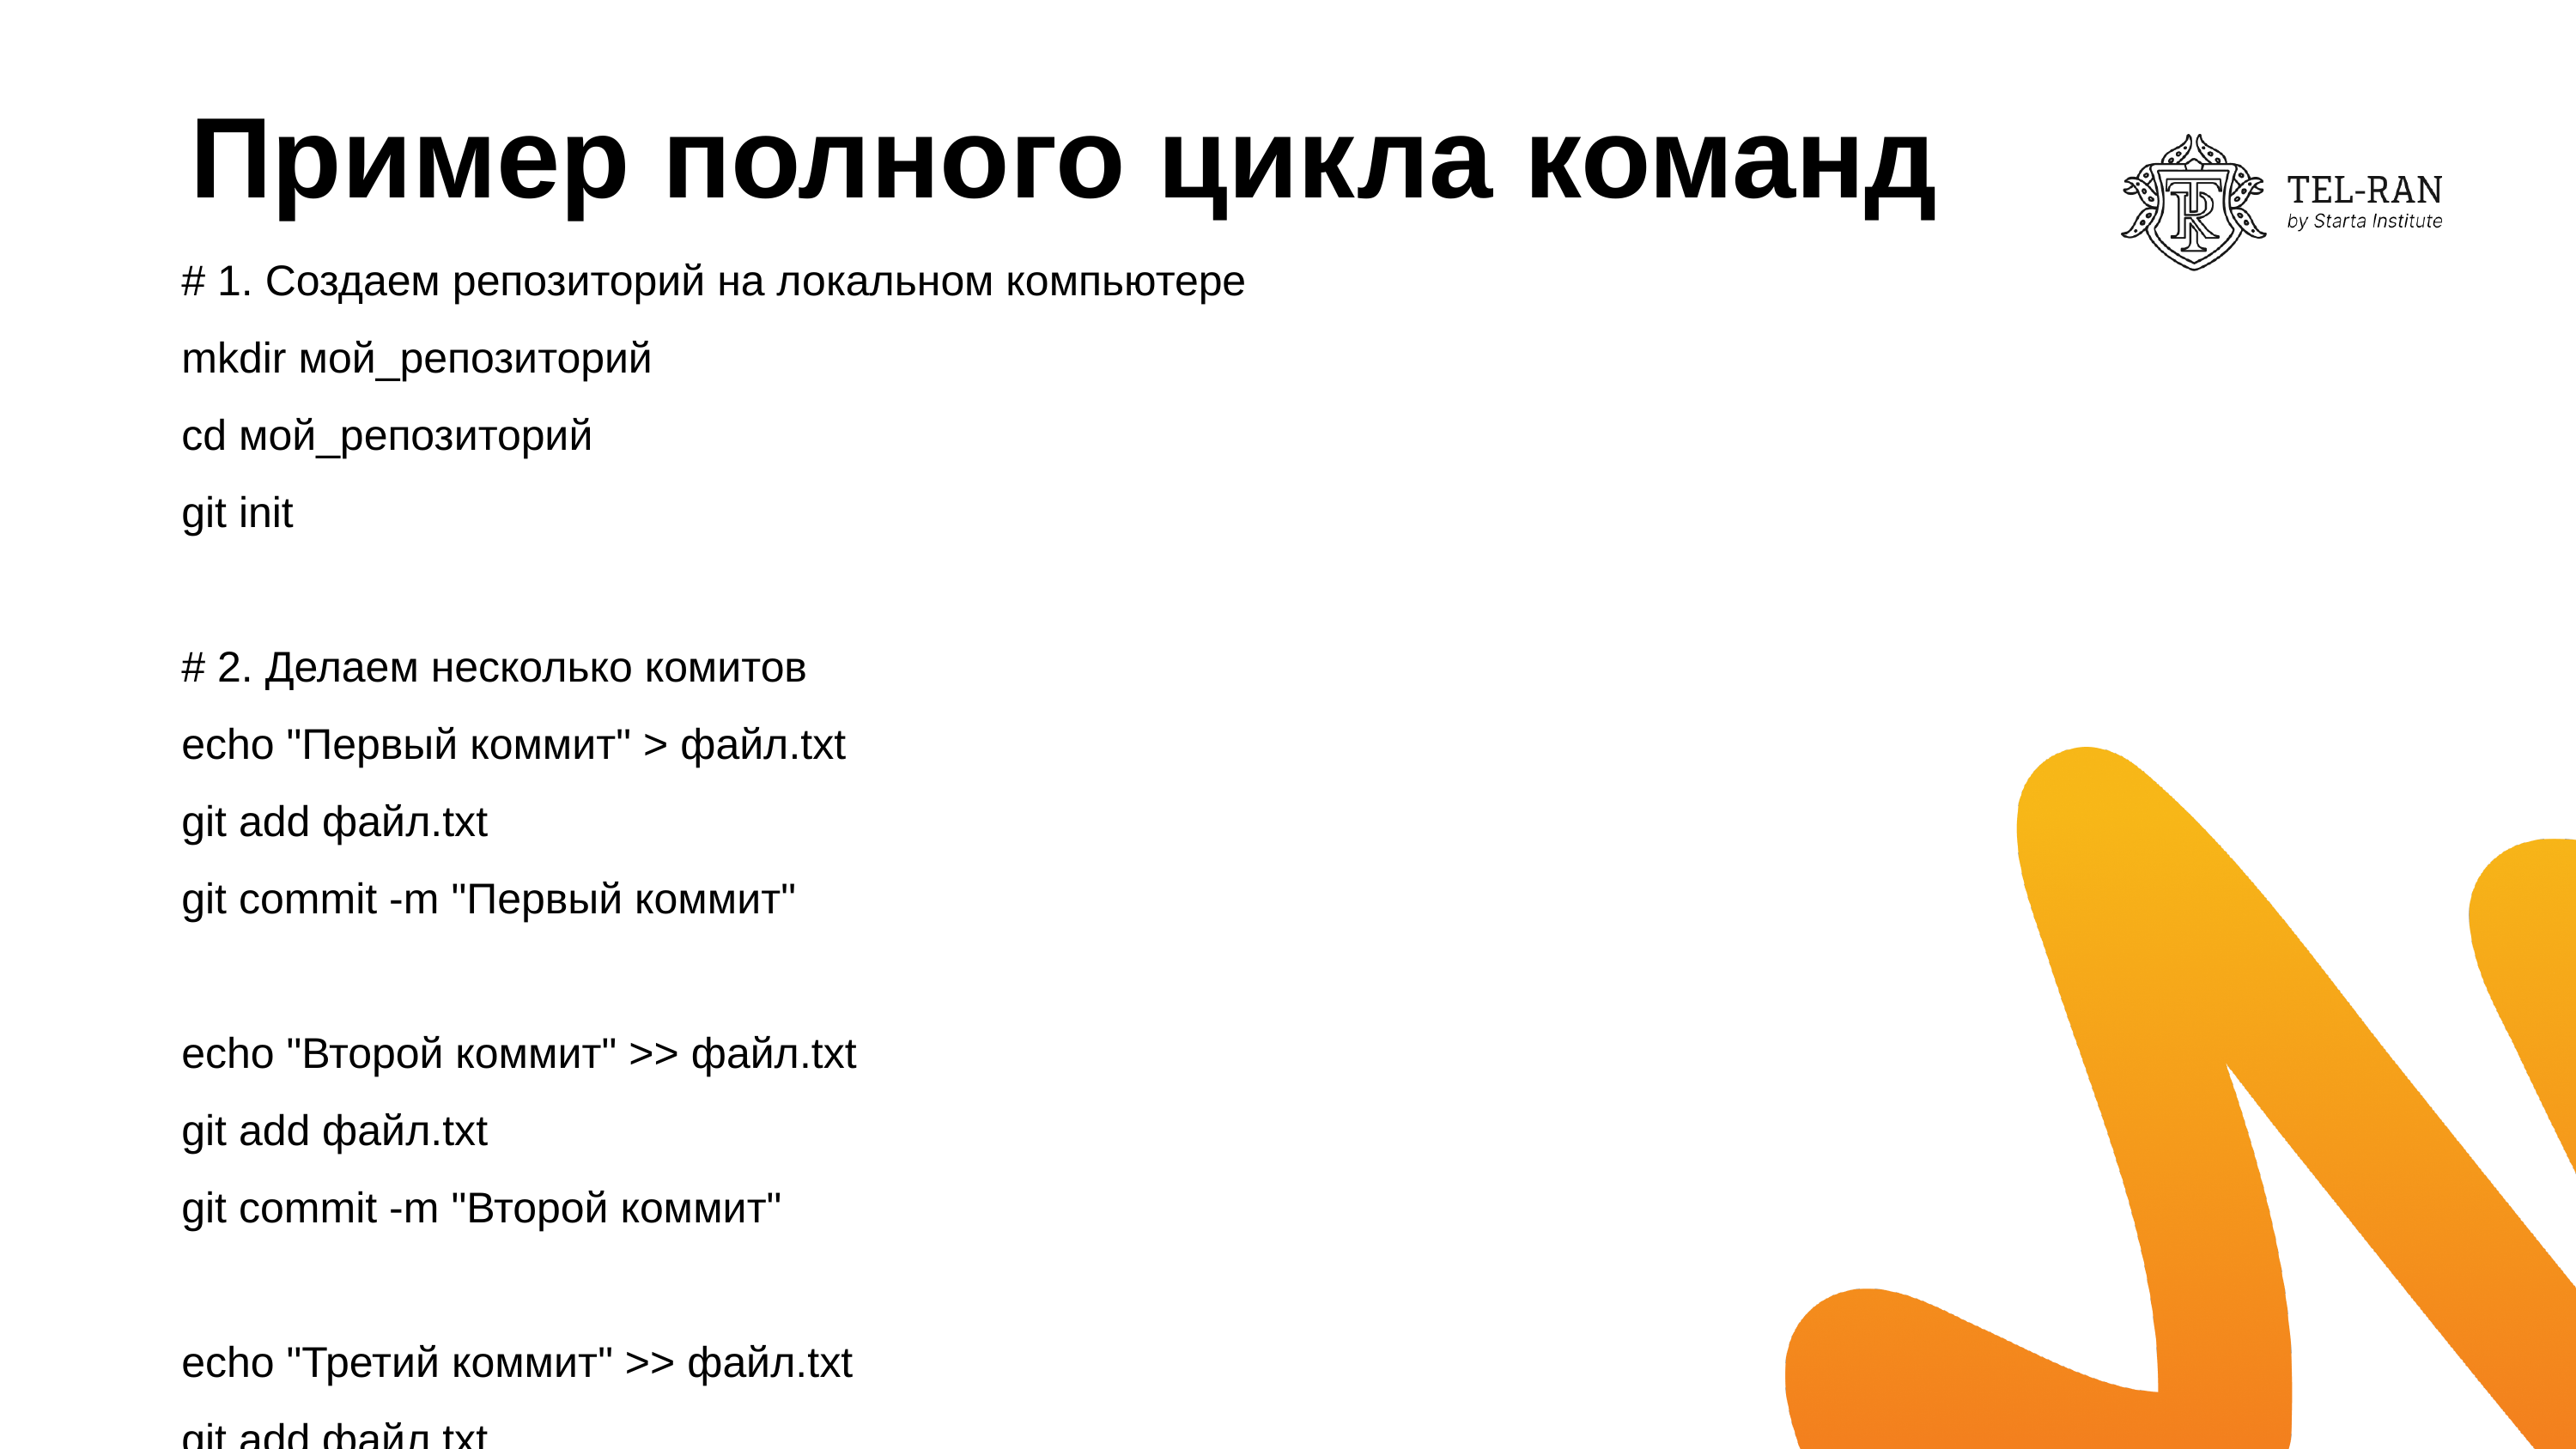

# Пример полного цикла команд
# 1. Создаем репозиторий на локальном компьютере
mkdir мой_репозиторий
cd мой_репозиторий
git init

# 2. Делаем несколько комитов
echo "Первый коммит" > файл.txt
git add файл.txt
git commit -m "Первый коммит"

echo "Второй коммит" >> файл.txt
git add файл.txt
git commit -m "Второй коммит"

echo "Третий коммит" >> файл.txt
git add файл.txt
git commit -m "Третий коммит"

# 3. Откатываемся на 2 коммита назад и убираем все из индекса и удаляем изменения (режим hard)
git reset --hard HEAD~2

# 4. Фиксируем
git log --oneline